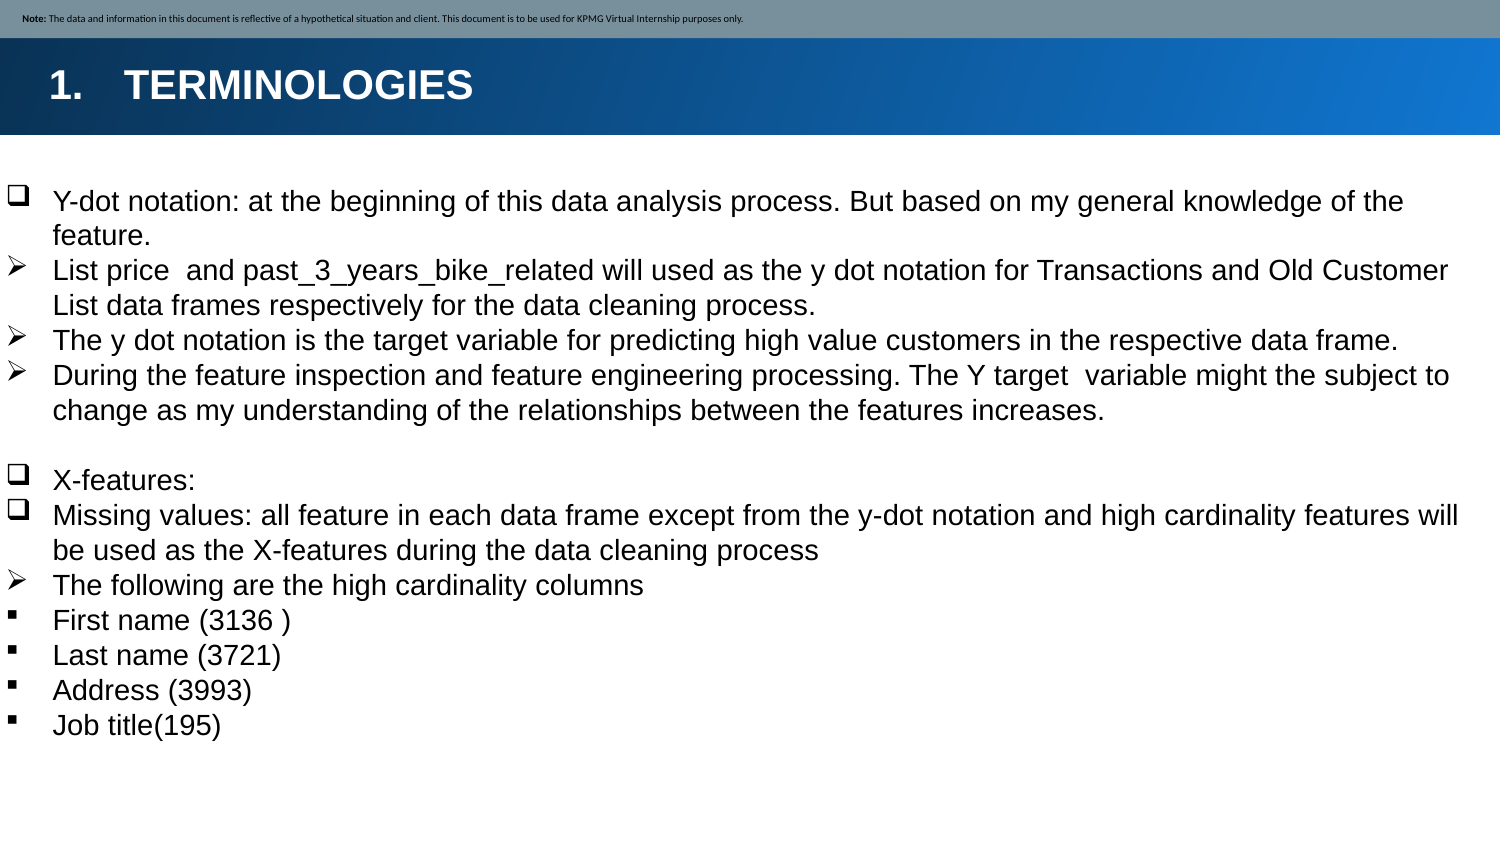

Note: The data and information in this document is reflective of a hypothetical situation and client. This document is to be used for KPMG Virtual Internship purposes only.
TERMINOLOGIES
Y-dot notation: at the beginning of this data analysis process. But based on my general knowledge of the feature.
List price  and past_3_years_bike_related will used as the y dot notation for Transactions and Old Customer List data frames respectively for the data cleaning process.
The y dot notation is the target variable for predicting high value customers in the respective data frame.
During the feature inspection and feature engineering processing. The Y target  variable might the subject to change as my understanding of the relationships between the features increases.

X-features:
Missing values: all feature in each data frame except from the y-dot notation and high cardinality features will be used as the X-features during the data cleaning process
The following are the high cardinality columns
First name (3136 )
Last name (3721)
Address (3993)
Job title(195)